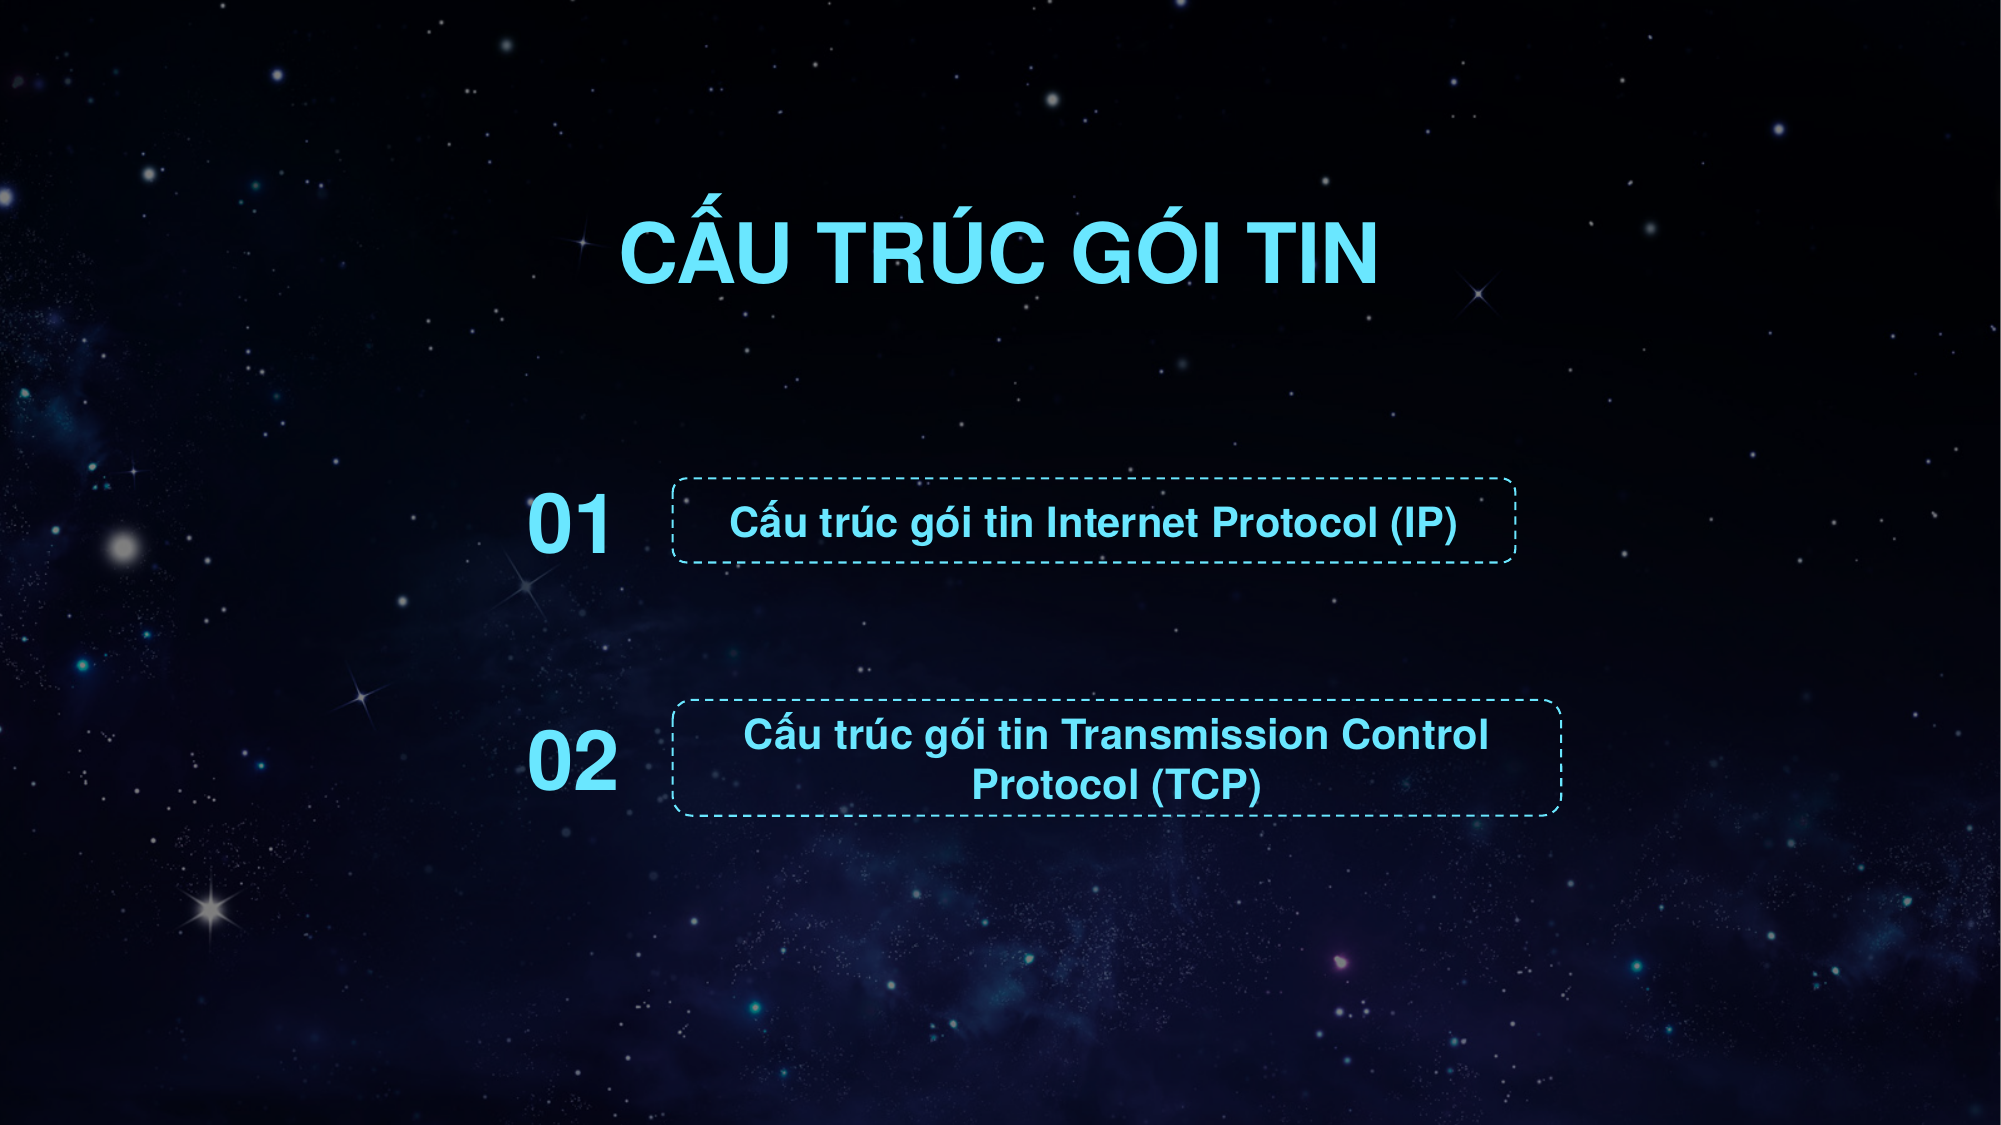

CẤU TRÚC GÓI TIN
01
Cấu trúc gói tin Internet Protocol (IP)
02
Cấu trúc gói tin Transmission Control Protocol (TCP)